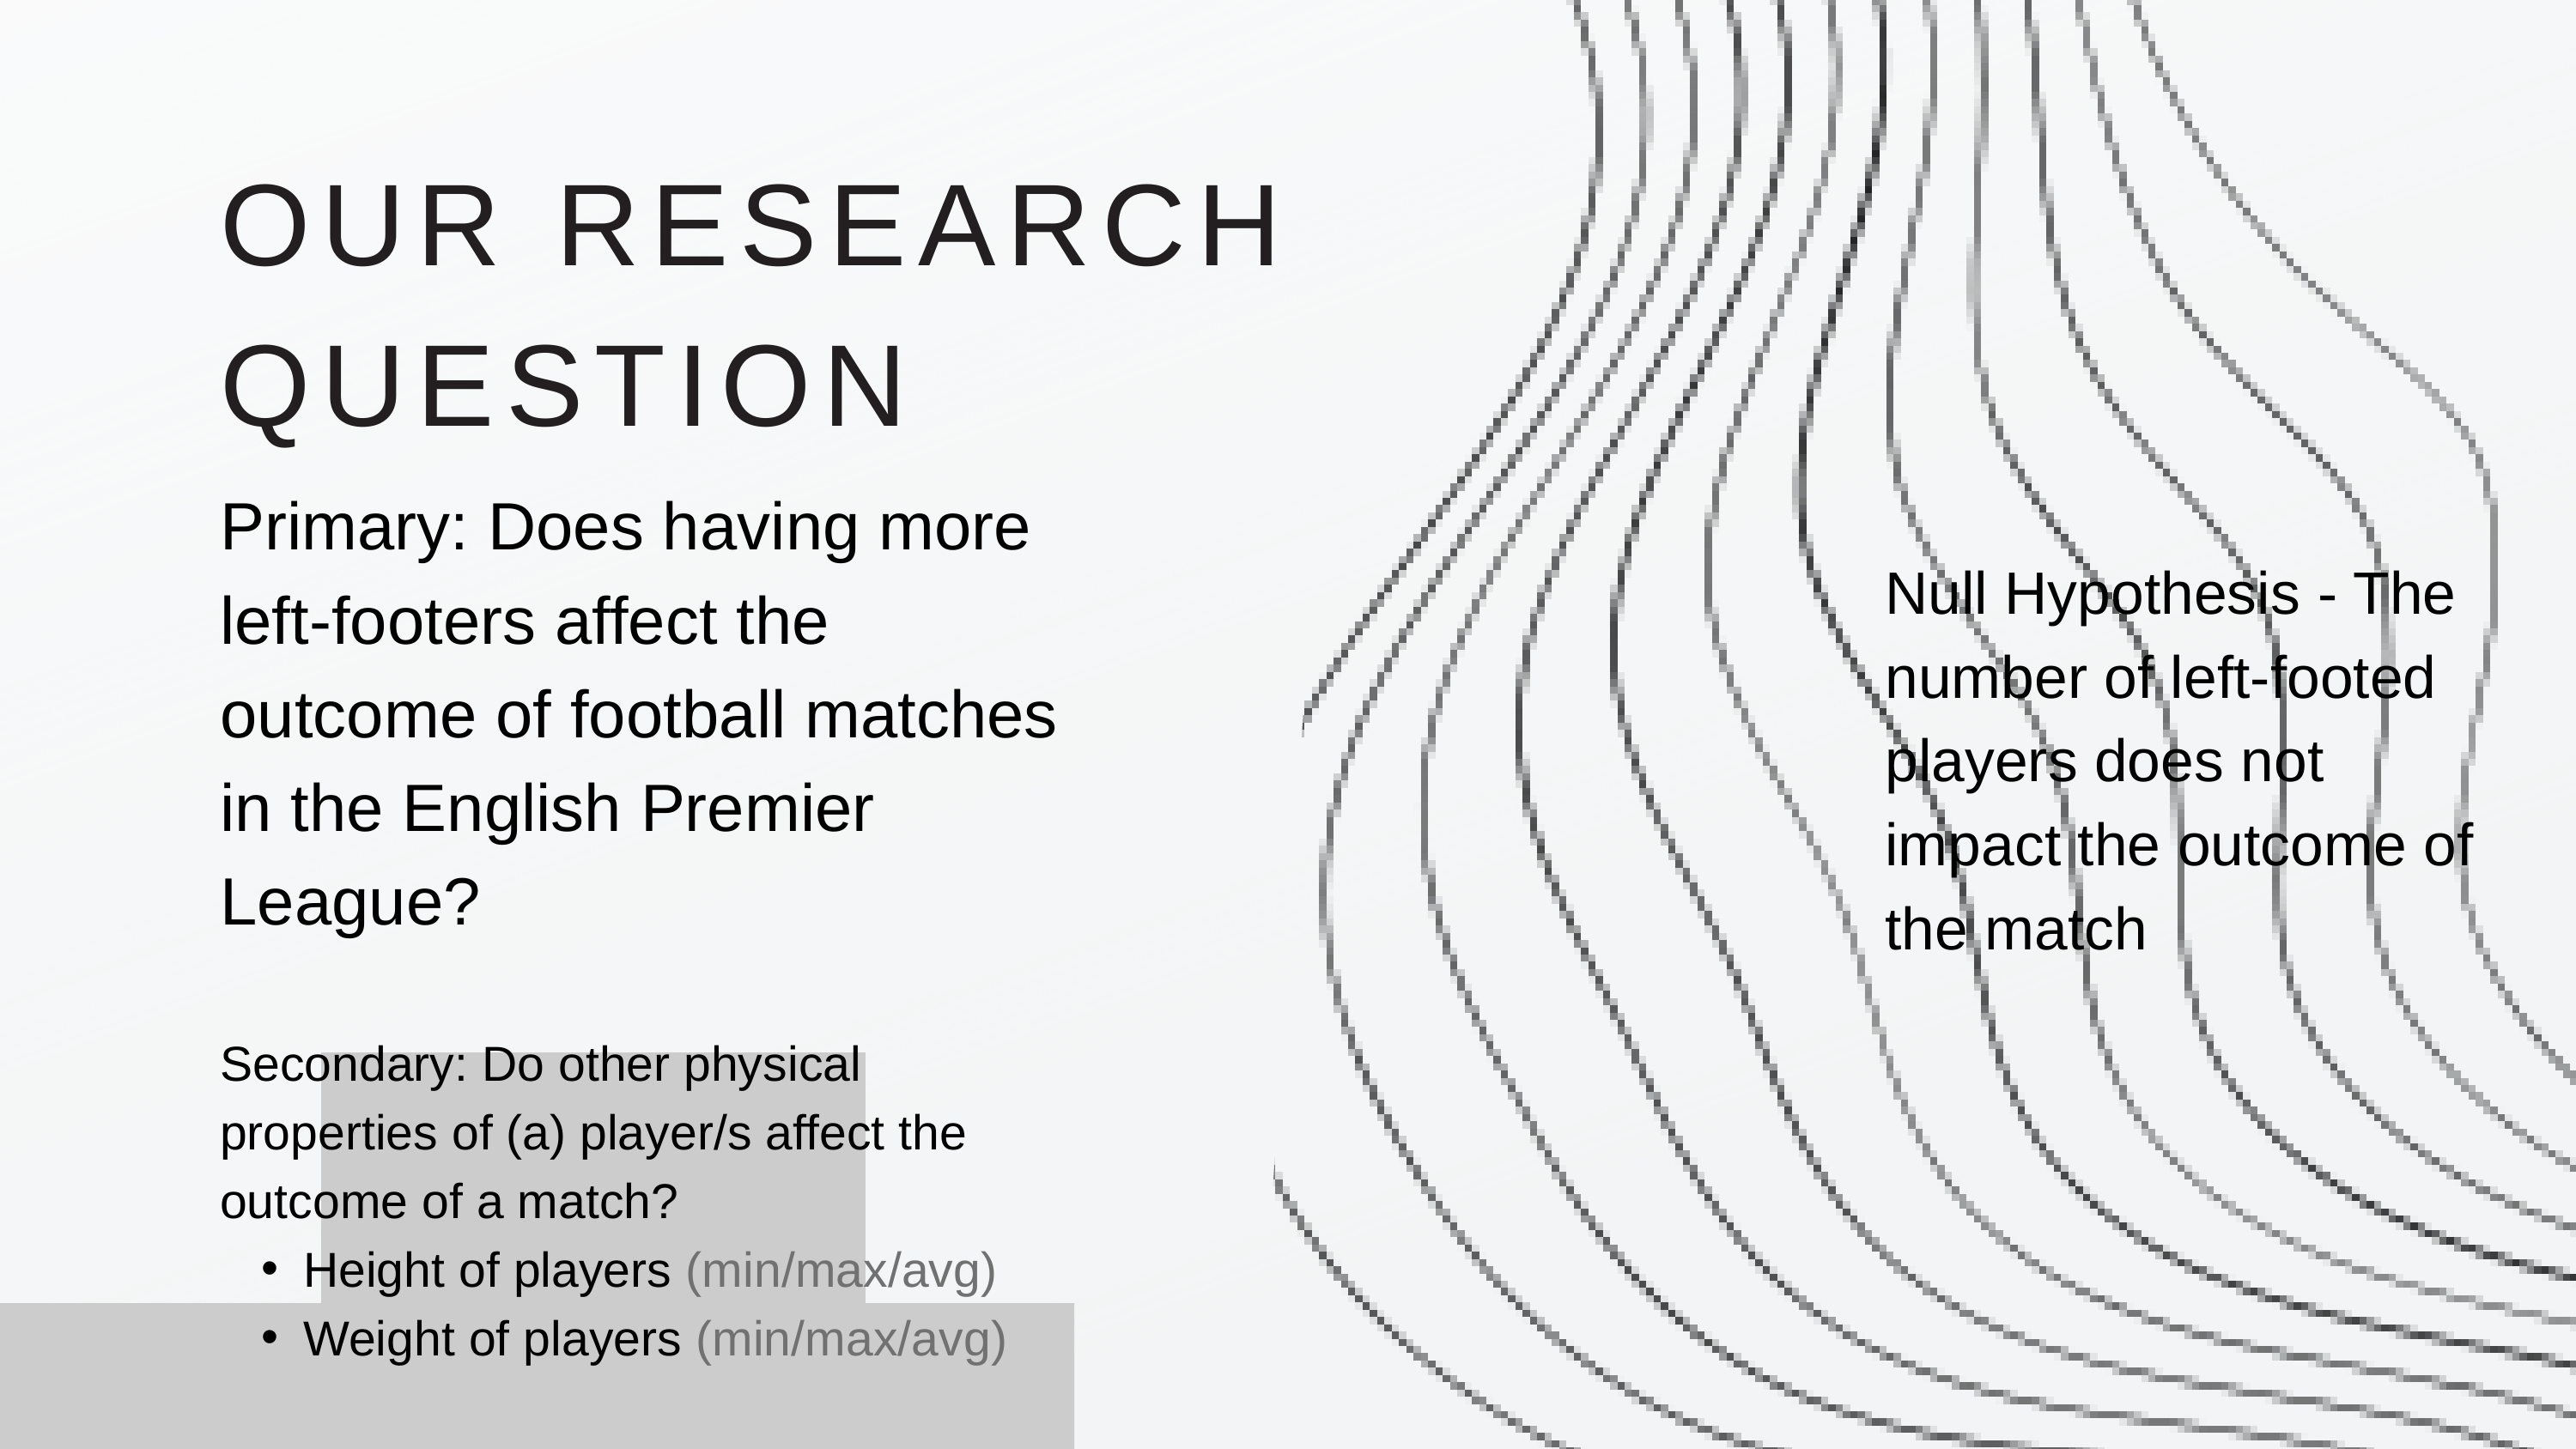

OUR RESEARCH QUESTION
Primary: Does having more left-footers affect the outcome of football matches in the English Premier League?

Secondary: Do other physical properties of (a) player/s affect the outcome of a match?
Height of players (min/max/avg)
Weight of players (min/max/avg)

Null Hypothesis - The number of left-footed players does not impact the outcome of the match